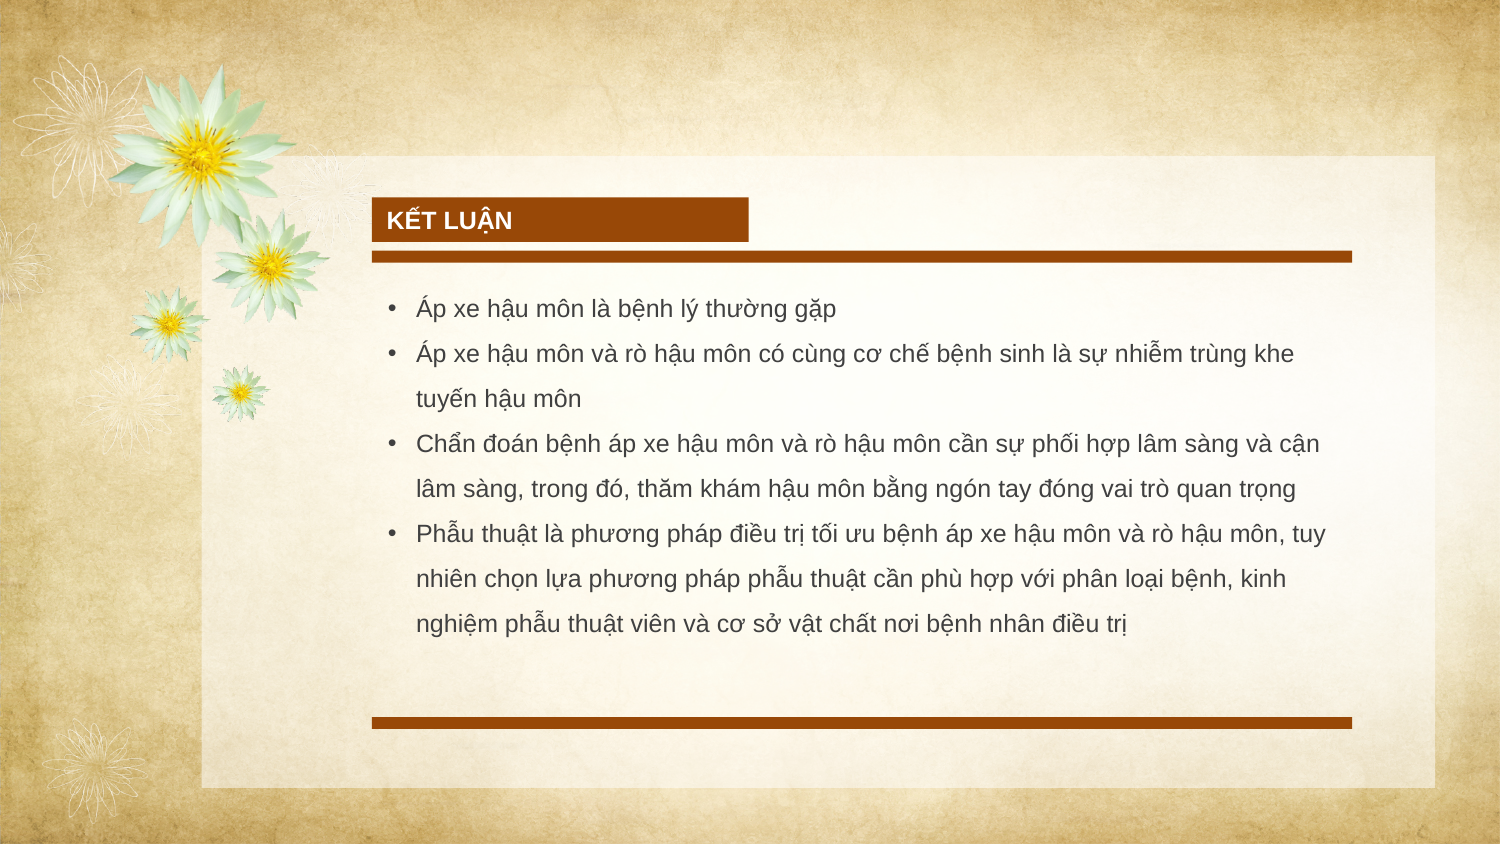

KẾT LUẬN

Áp xe hậu môn là bệnh lý thường gặp
Áp xe hậu môn và rò hậu môn có cùng cơ chế bệnh sinh là sự nhiễm trùng khe tuyến hậu môn
Chẩn đoán bệnh áp xe hậu môn và rò hậu môn cần sự phối hợp lâm sàng và cận lâm sàng, trong đó, thăm khám hậu môn bằng ngón tay đóng vai trò quan trọng
Phẫu thuật là phương pháp điều trị tối ưu bệnh áp xe hậu môn và rò hậu môn, tuy nhiên chọn lựa phương pháp phẫu thuật cần phù hợp với phân loại bệnh, kinh nghiệm phẫu thuật viên và cơ sở vật chất nơi bệnh nhân điều trị